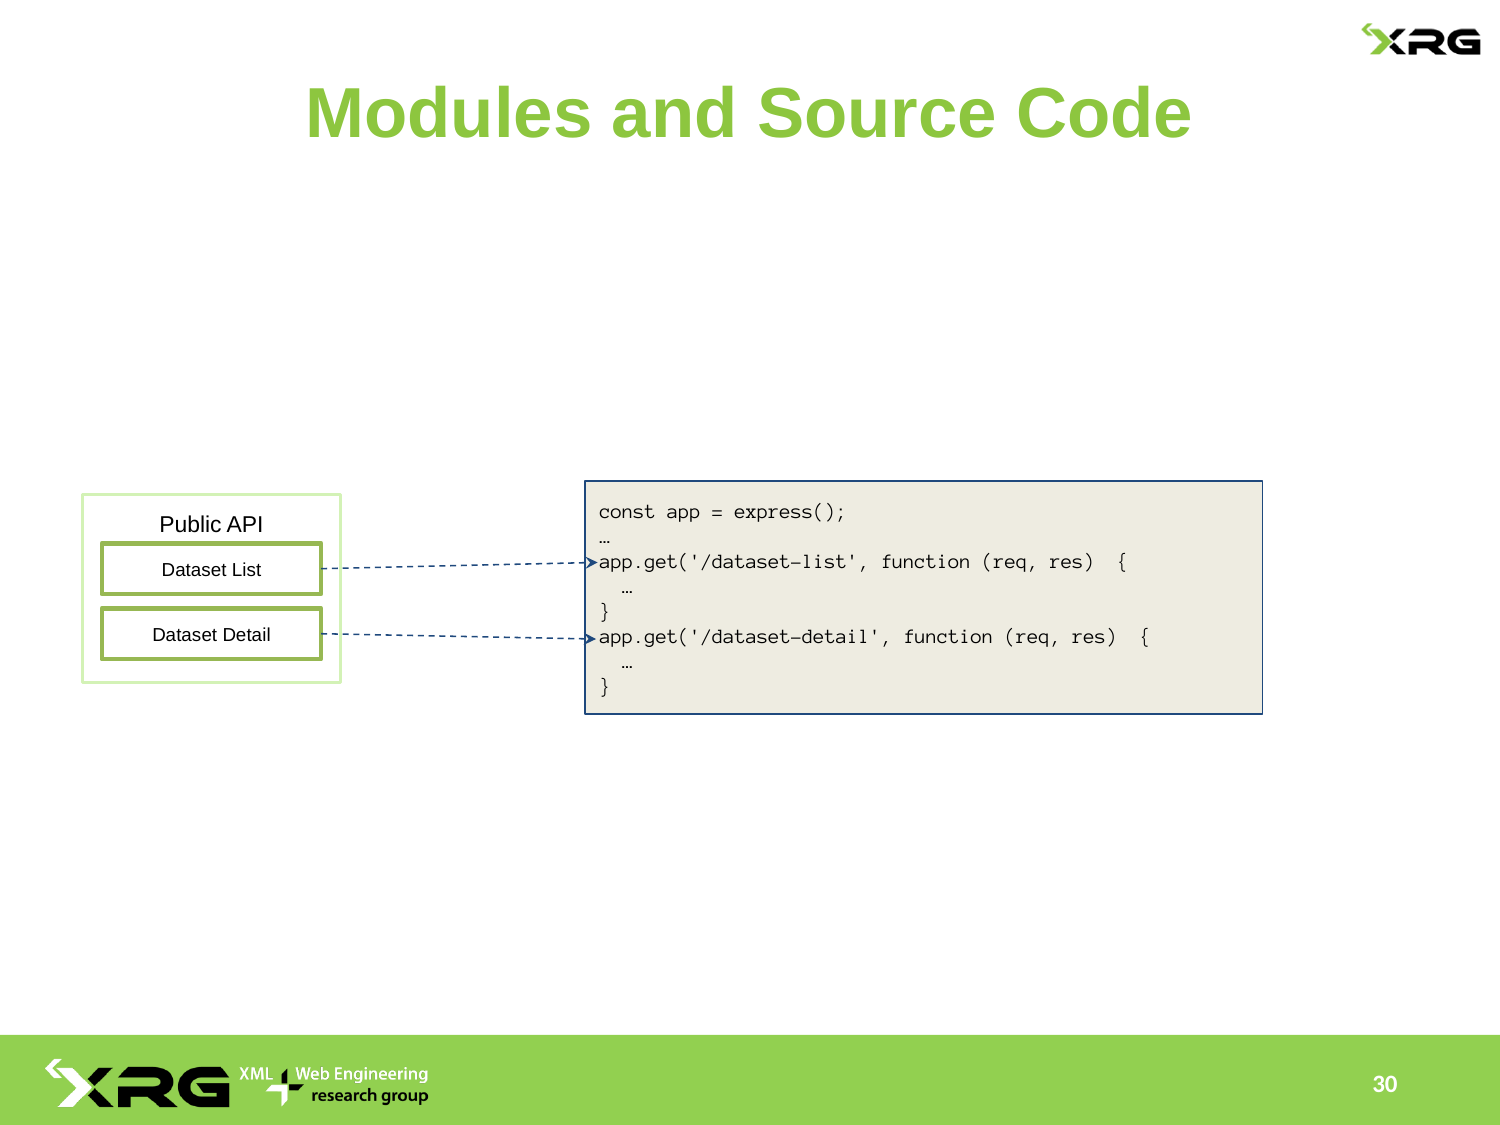

# Modules and Source Code
const app = express();
…
app.get('/dataset-list', function (req, res)  {
  …
}
app.get('/dataset-detail', function (req, res)  {
  …
}
Public API
Dataset List
Dataset Detail
30